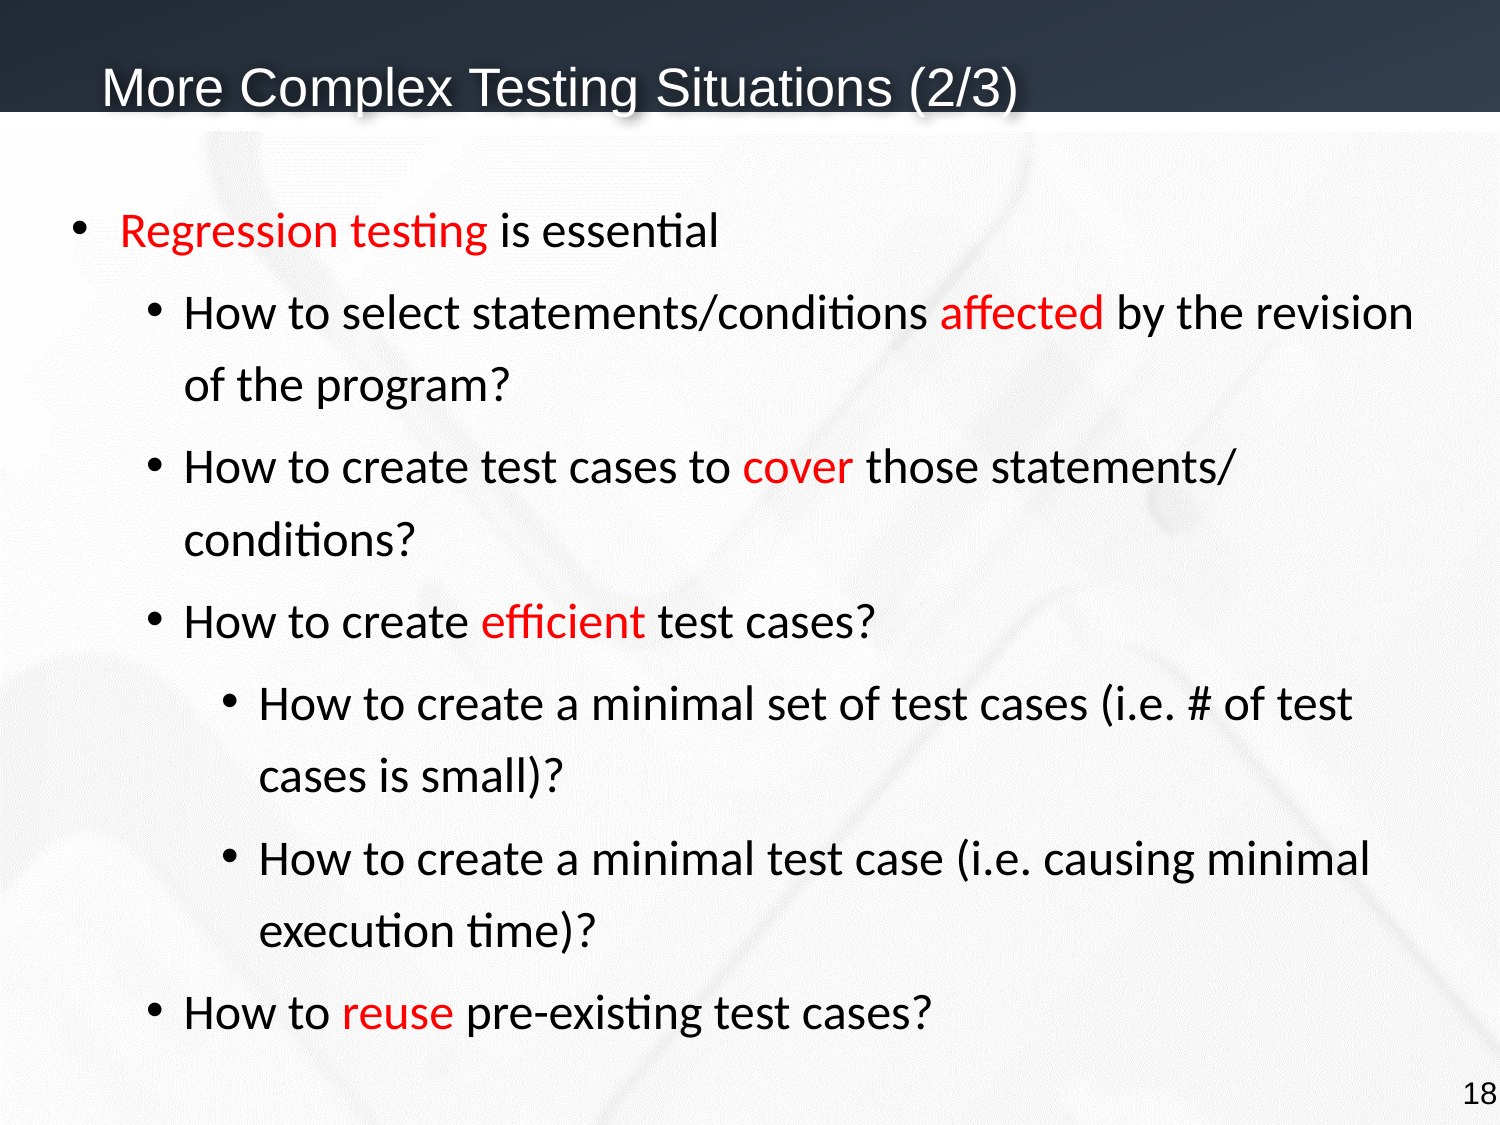

# More Complex Testing Situations (2/3)
 Regression testing is essential
How to select statements/conditions affected by the revision of the program?
How to create test cases to cover those statements/conditions?
How to create efficient test cases?
How to create a minimal set of test cases (i.e. # of test cases is small)?
How to create a minimal test case (i.e. causing minimal execution time)?
How to reuse pre-existing test cases?